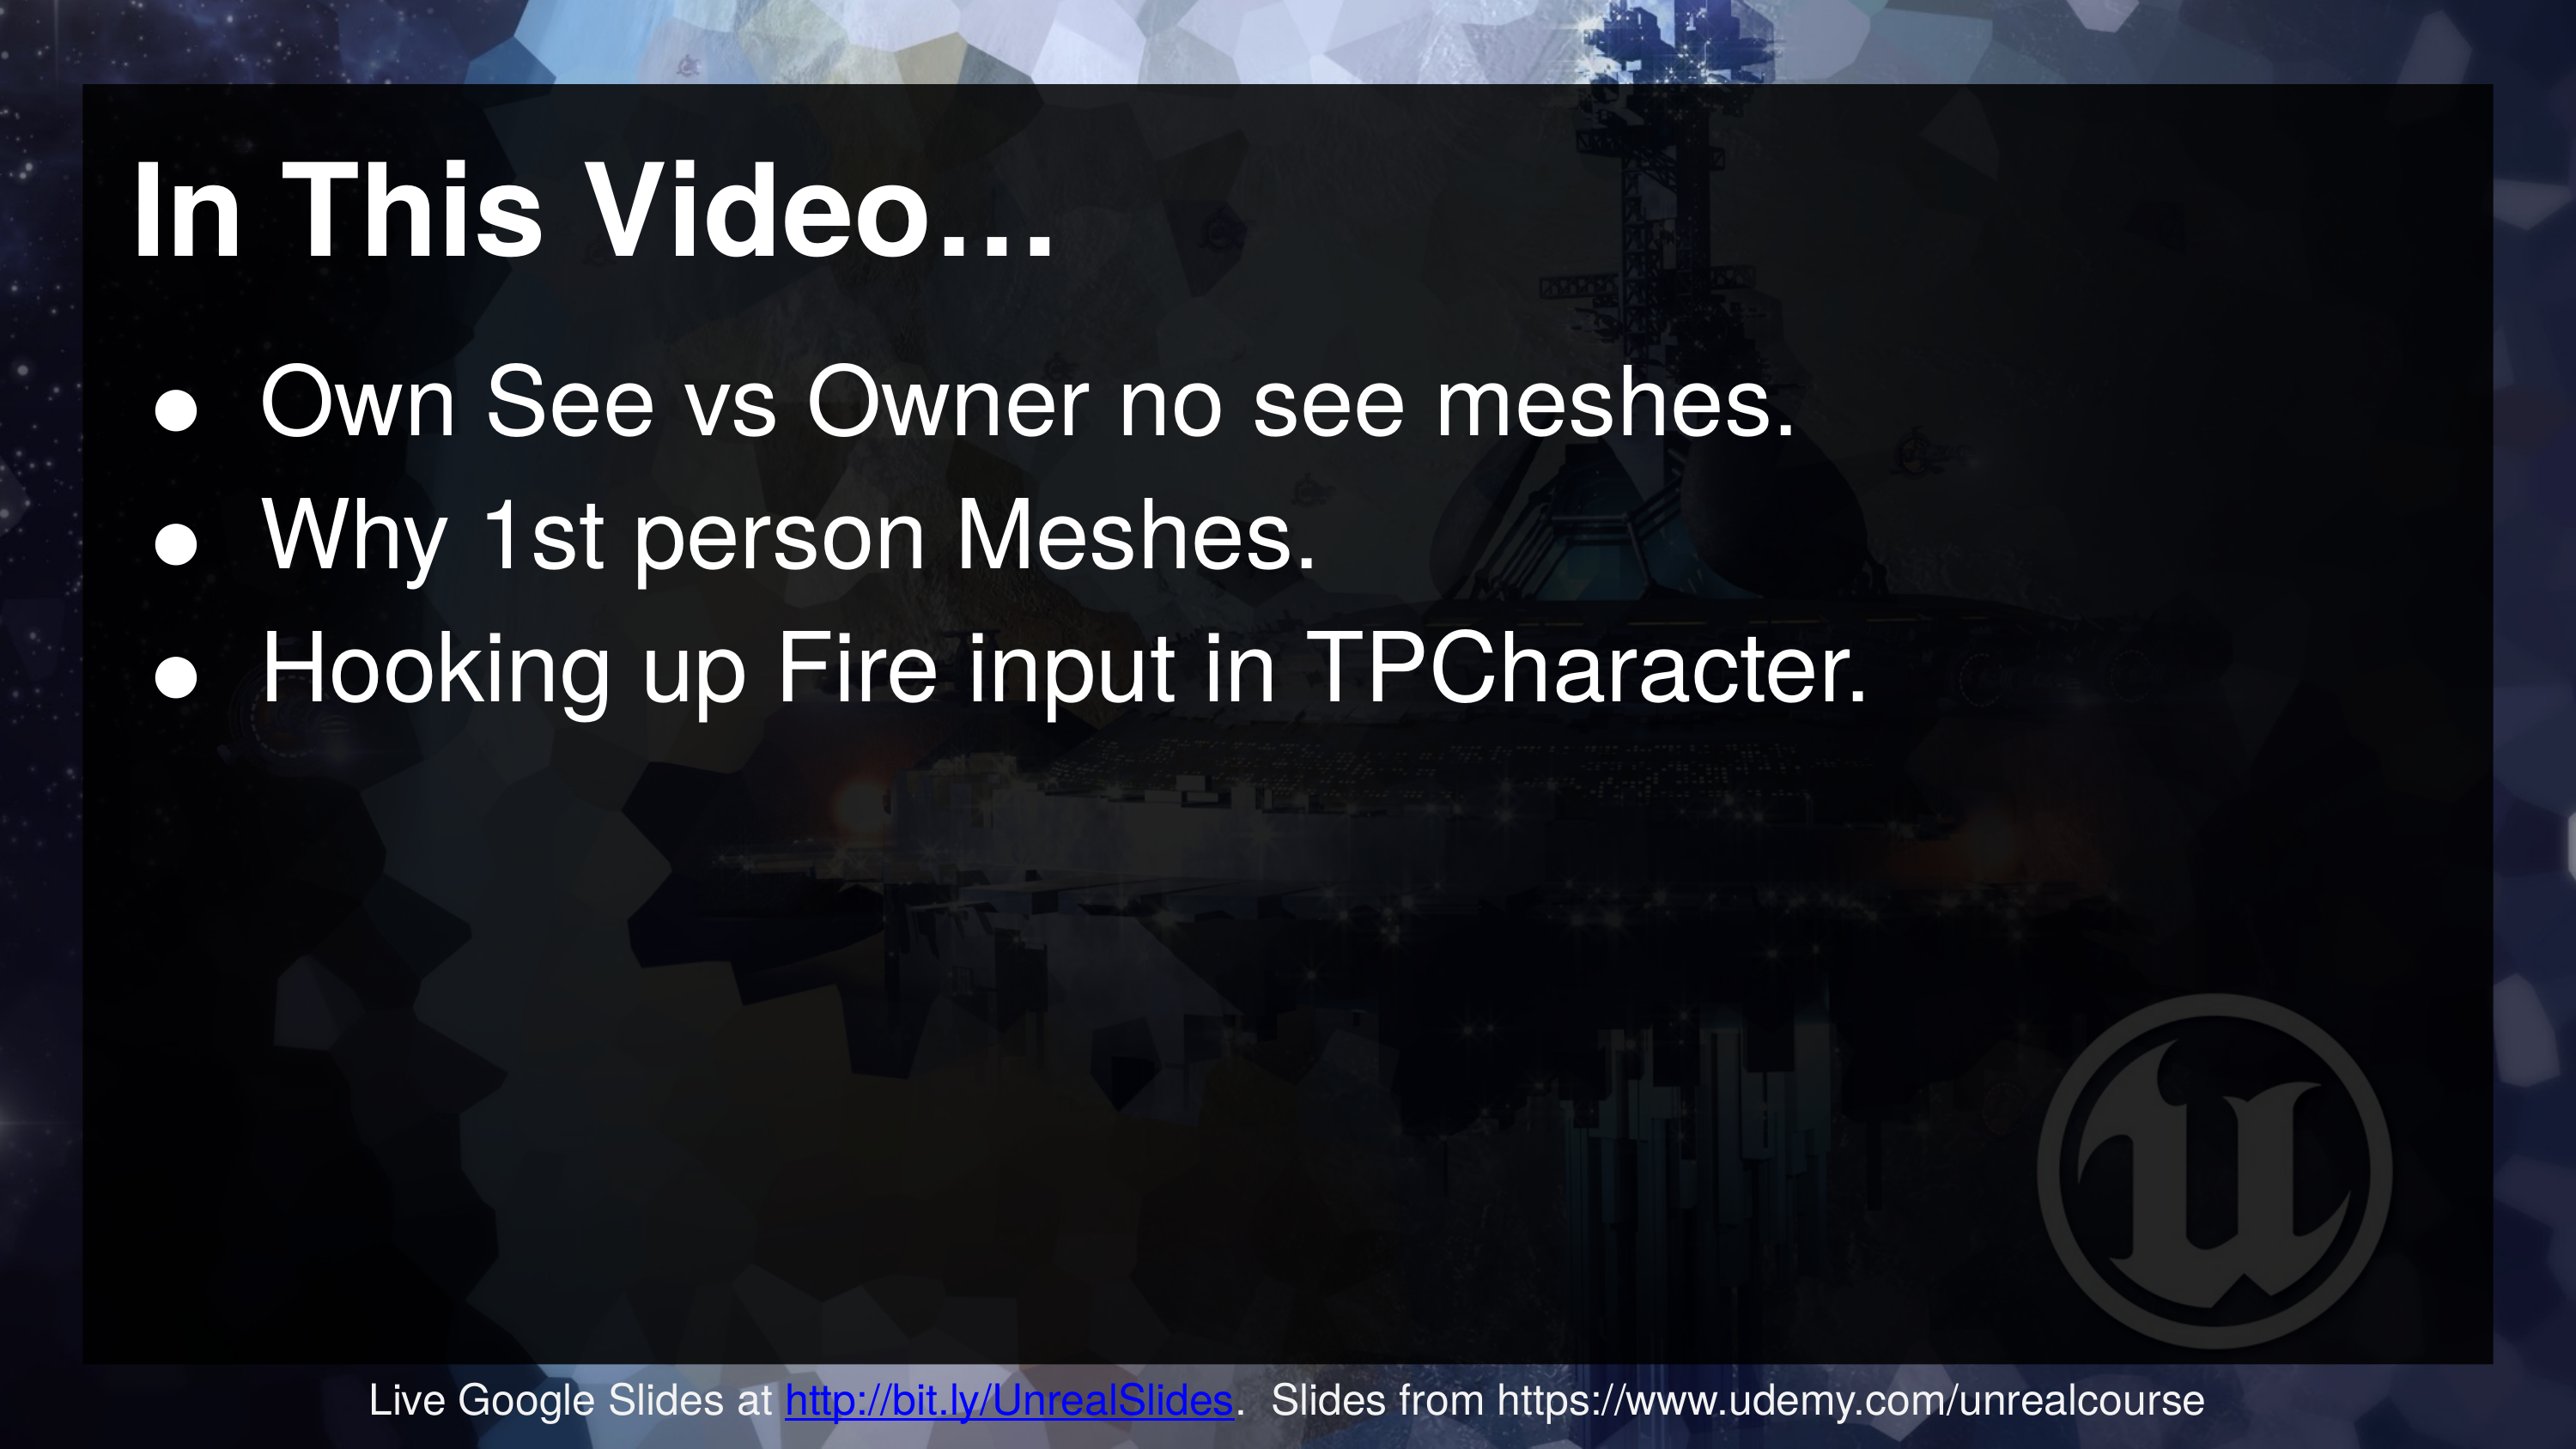

# In This Video…
Own See vs Owner no see meshes.
Why 1st person Meshes.
Hooking up Fire input in TPCharacter.